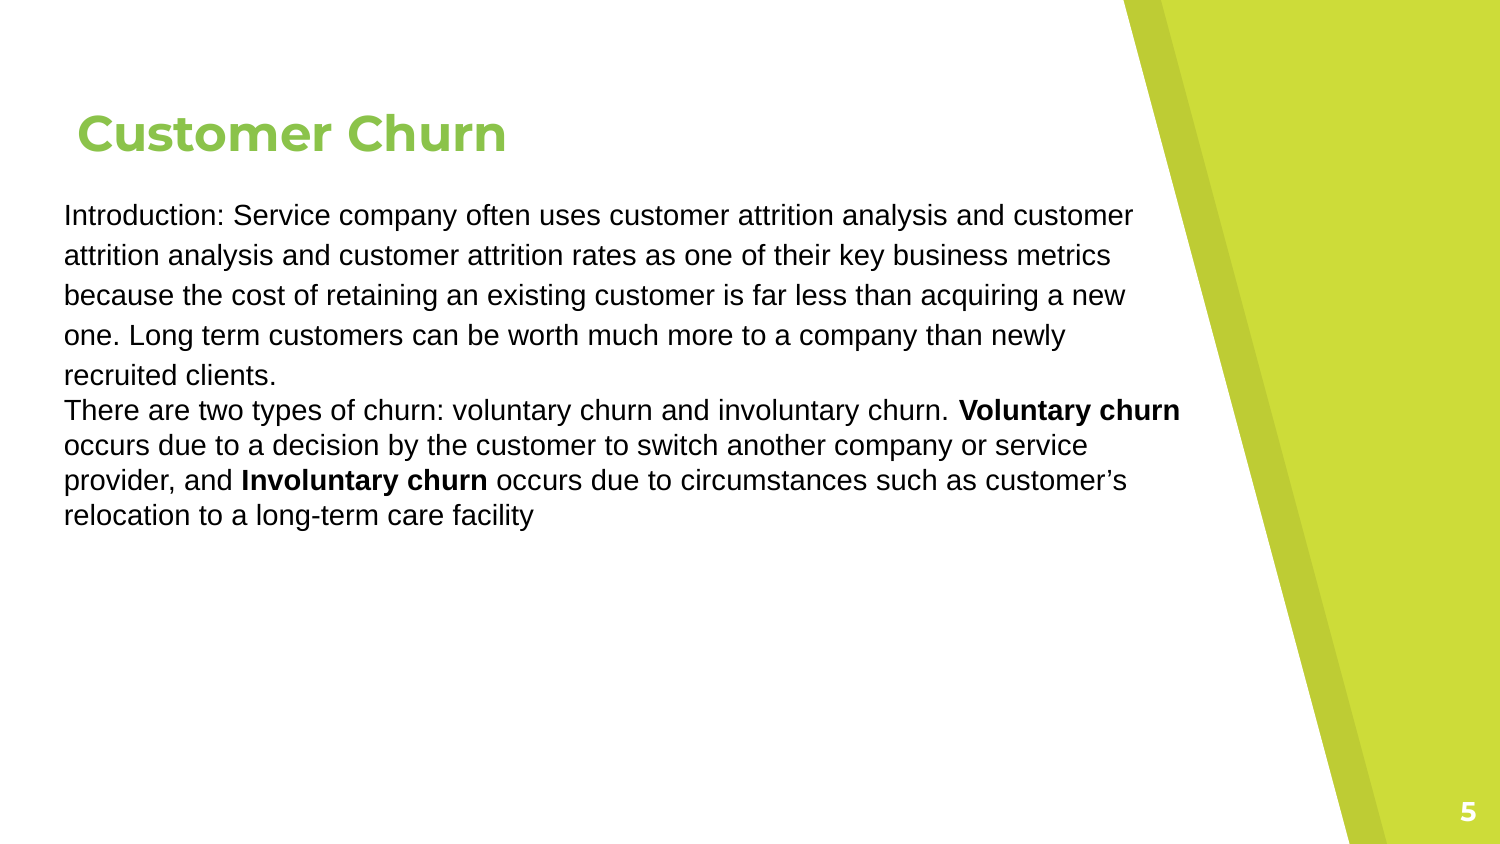

# Customer Churn
Introduction: Service company often uses customer attrition analysis and customer attrition analysis and customer attrition rates as one of their key business metrics because the cost of retaining an existing customer is far less than acquiring a new one. Long term customers can be worth much more to a company than newly recruited clients.
There are two types of churn: voluntary churn and involuntary churn. Voluntary churn occurs due to a decision by the customer to switch another company or service provider, and Involuntary churn occurs due to circumstances such as customer’s relocation to a long-term care facility
5